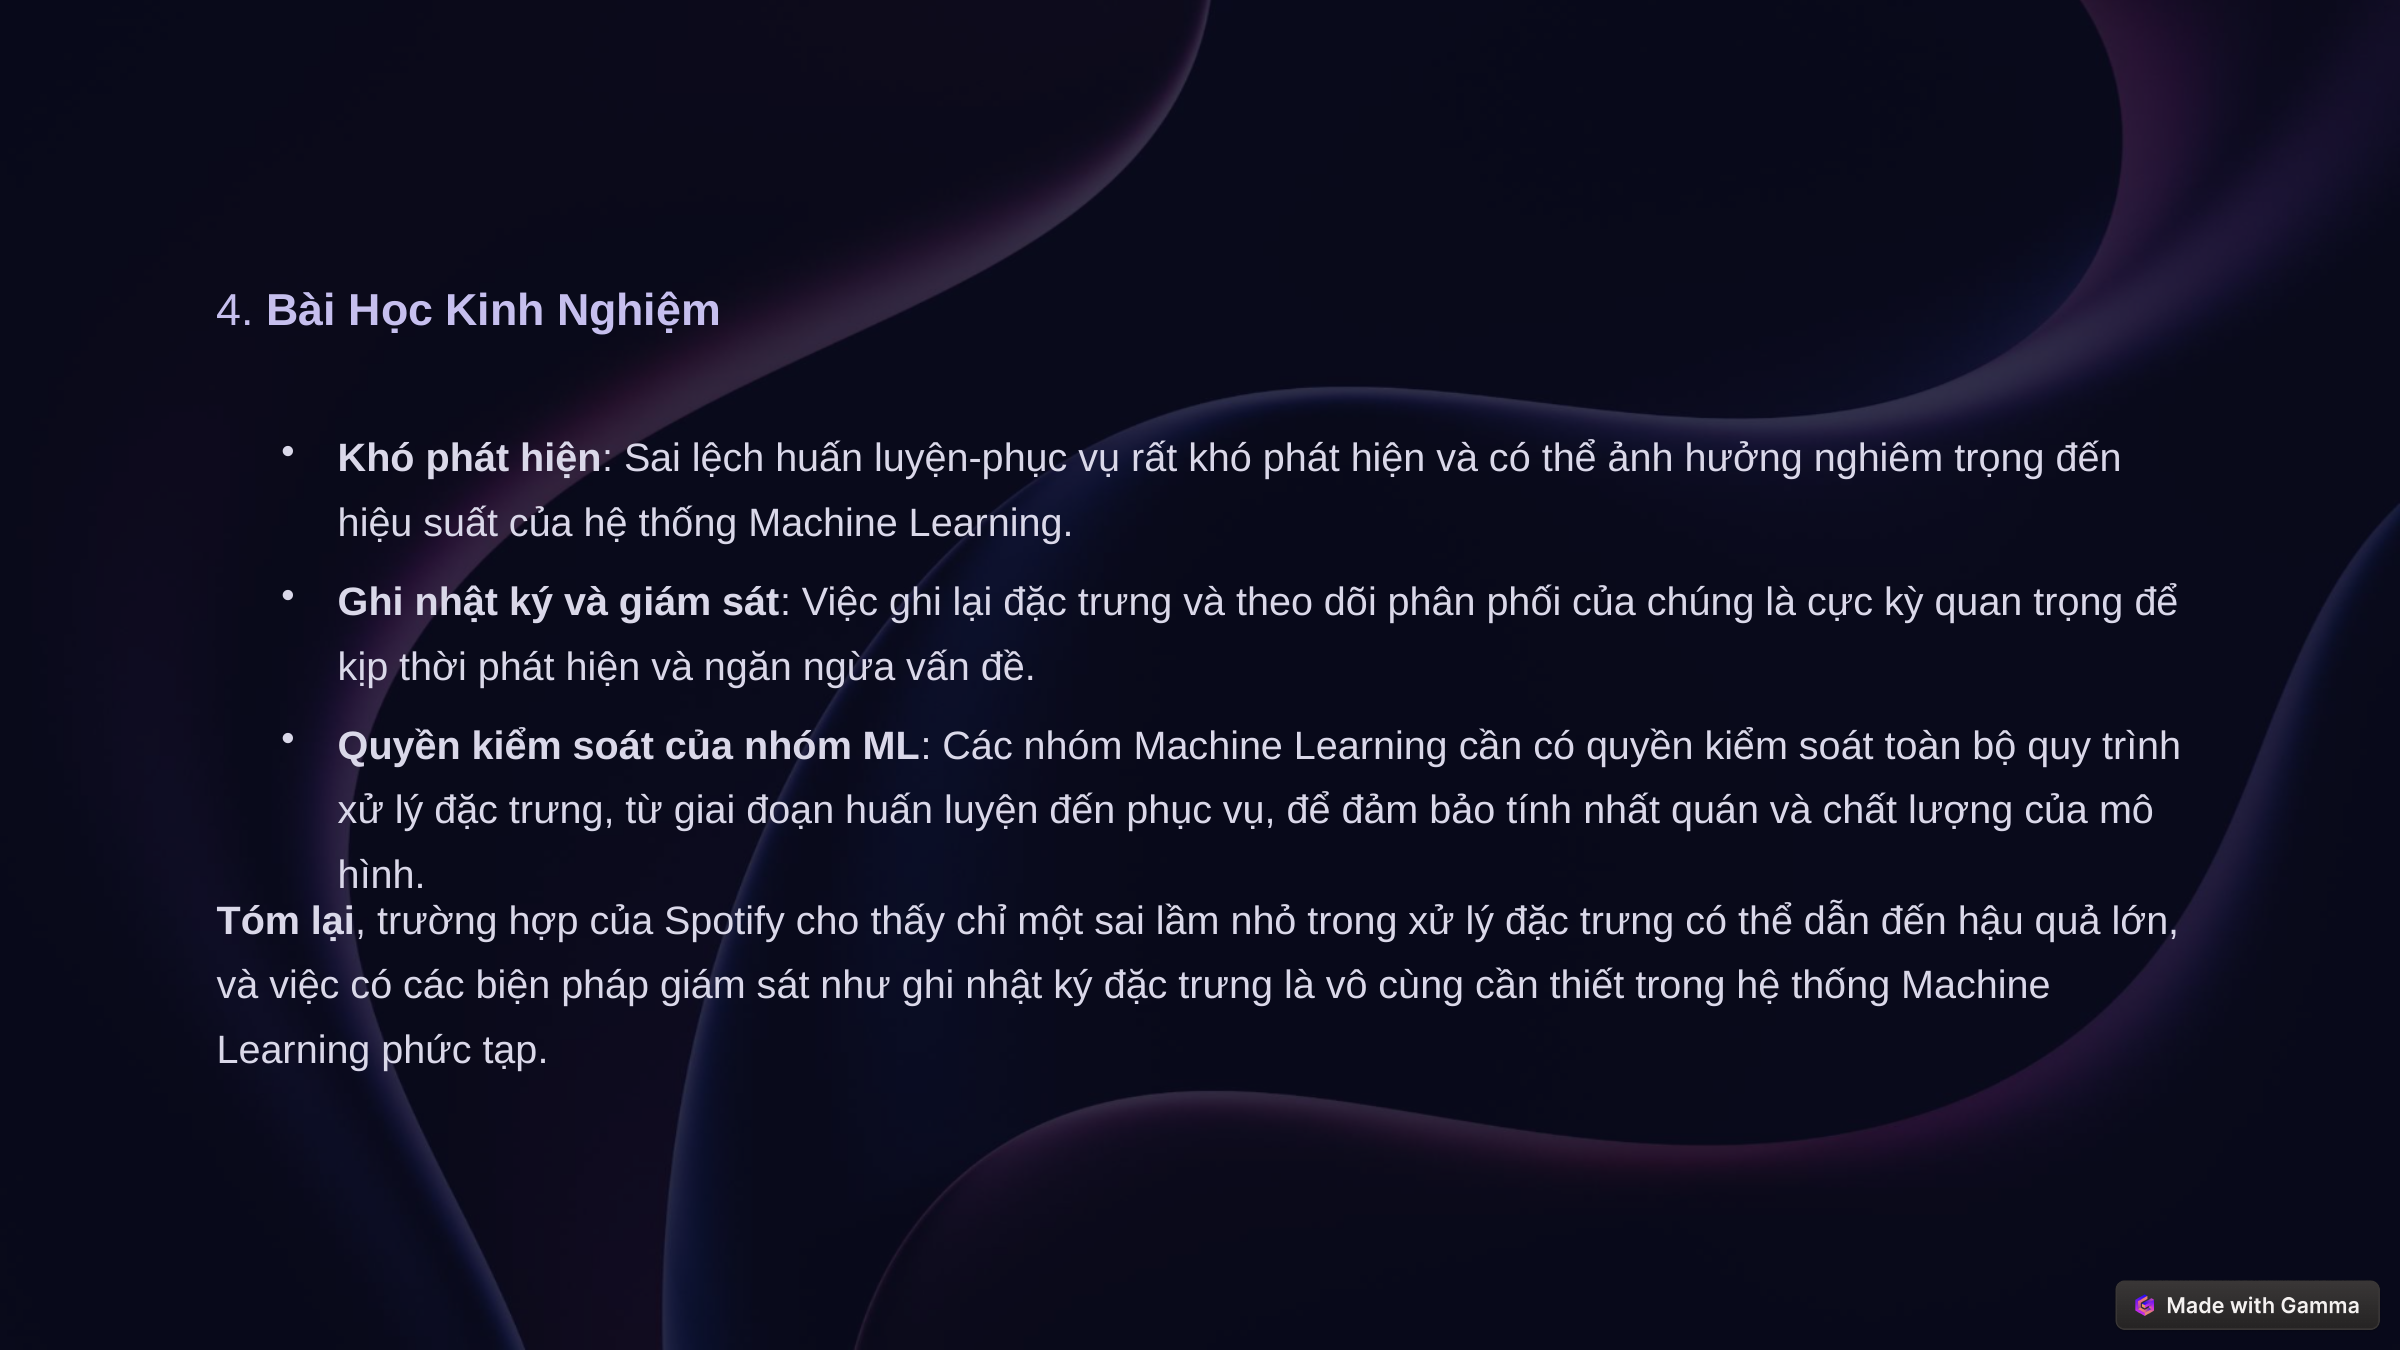

4. Bài Học Kinh Nghiệm
Khó phát hiện: Sai lệch huấn luyện-phục vụ rất khó phát hiện và có thể ảnh hưởng nghiêm trọng đến hiệu suất của hệ thống Machine Learning.
Ghi nhật ký và giám sát: Việc ghi lại đặc trưng và theo dõi phân phối của chúng là cực kỳ quan trọng để kịp thời phát hiện và ngăn ngừa vấn đề.
Quyền kiểm soát của nhóm ML: Các nhóm Machine Learning cần có quyền kiểm soát toàn bộ quy trình xử lý đặc trưng, từ giai đoạn huấn luyện đến phục vụ, để đảm bảo tính nhất quán và chất lượng của mô hình.
Tóm lại, trường hợp của Spotify cho thấy chỉ một sai lầm nhỏ trong xử lý đặc trưng có thể dẫn đến hậu quả lớn, và việc có các biện pháp giám sát như ghi nhật ký đặc trưng là vô cùng cần thiết trong hệ thống Machine Learning phức tạp.